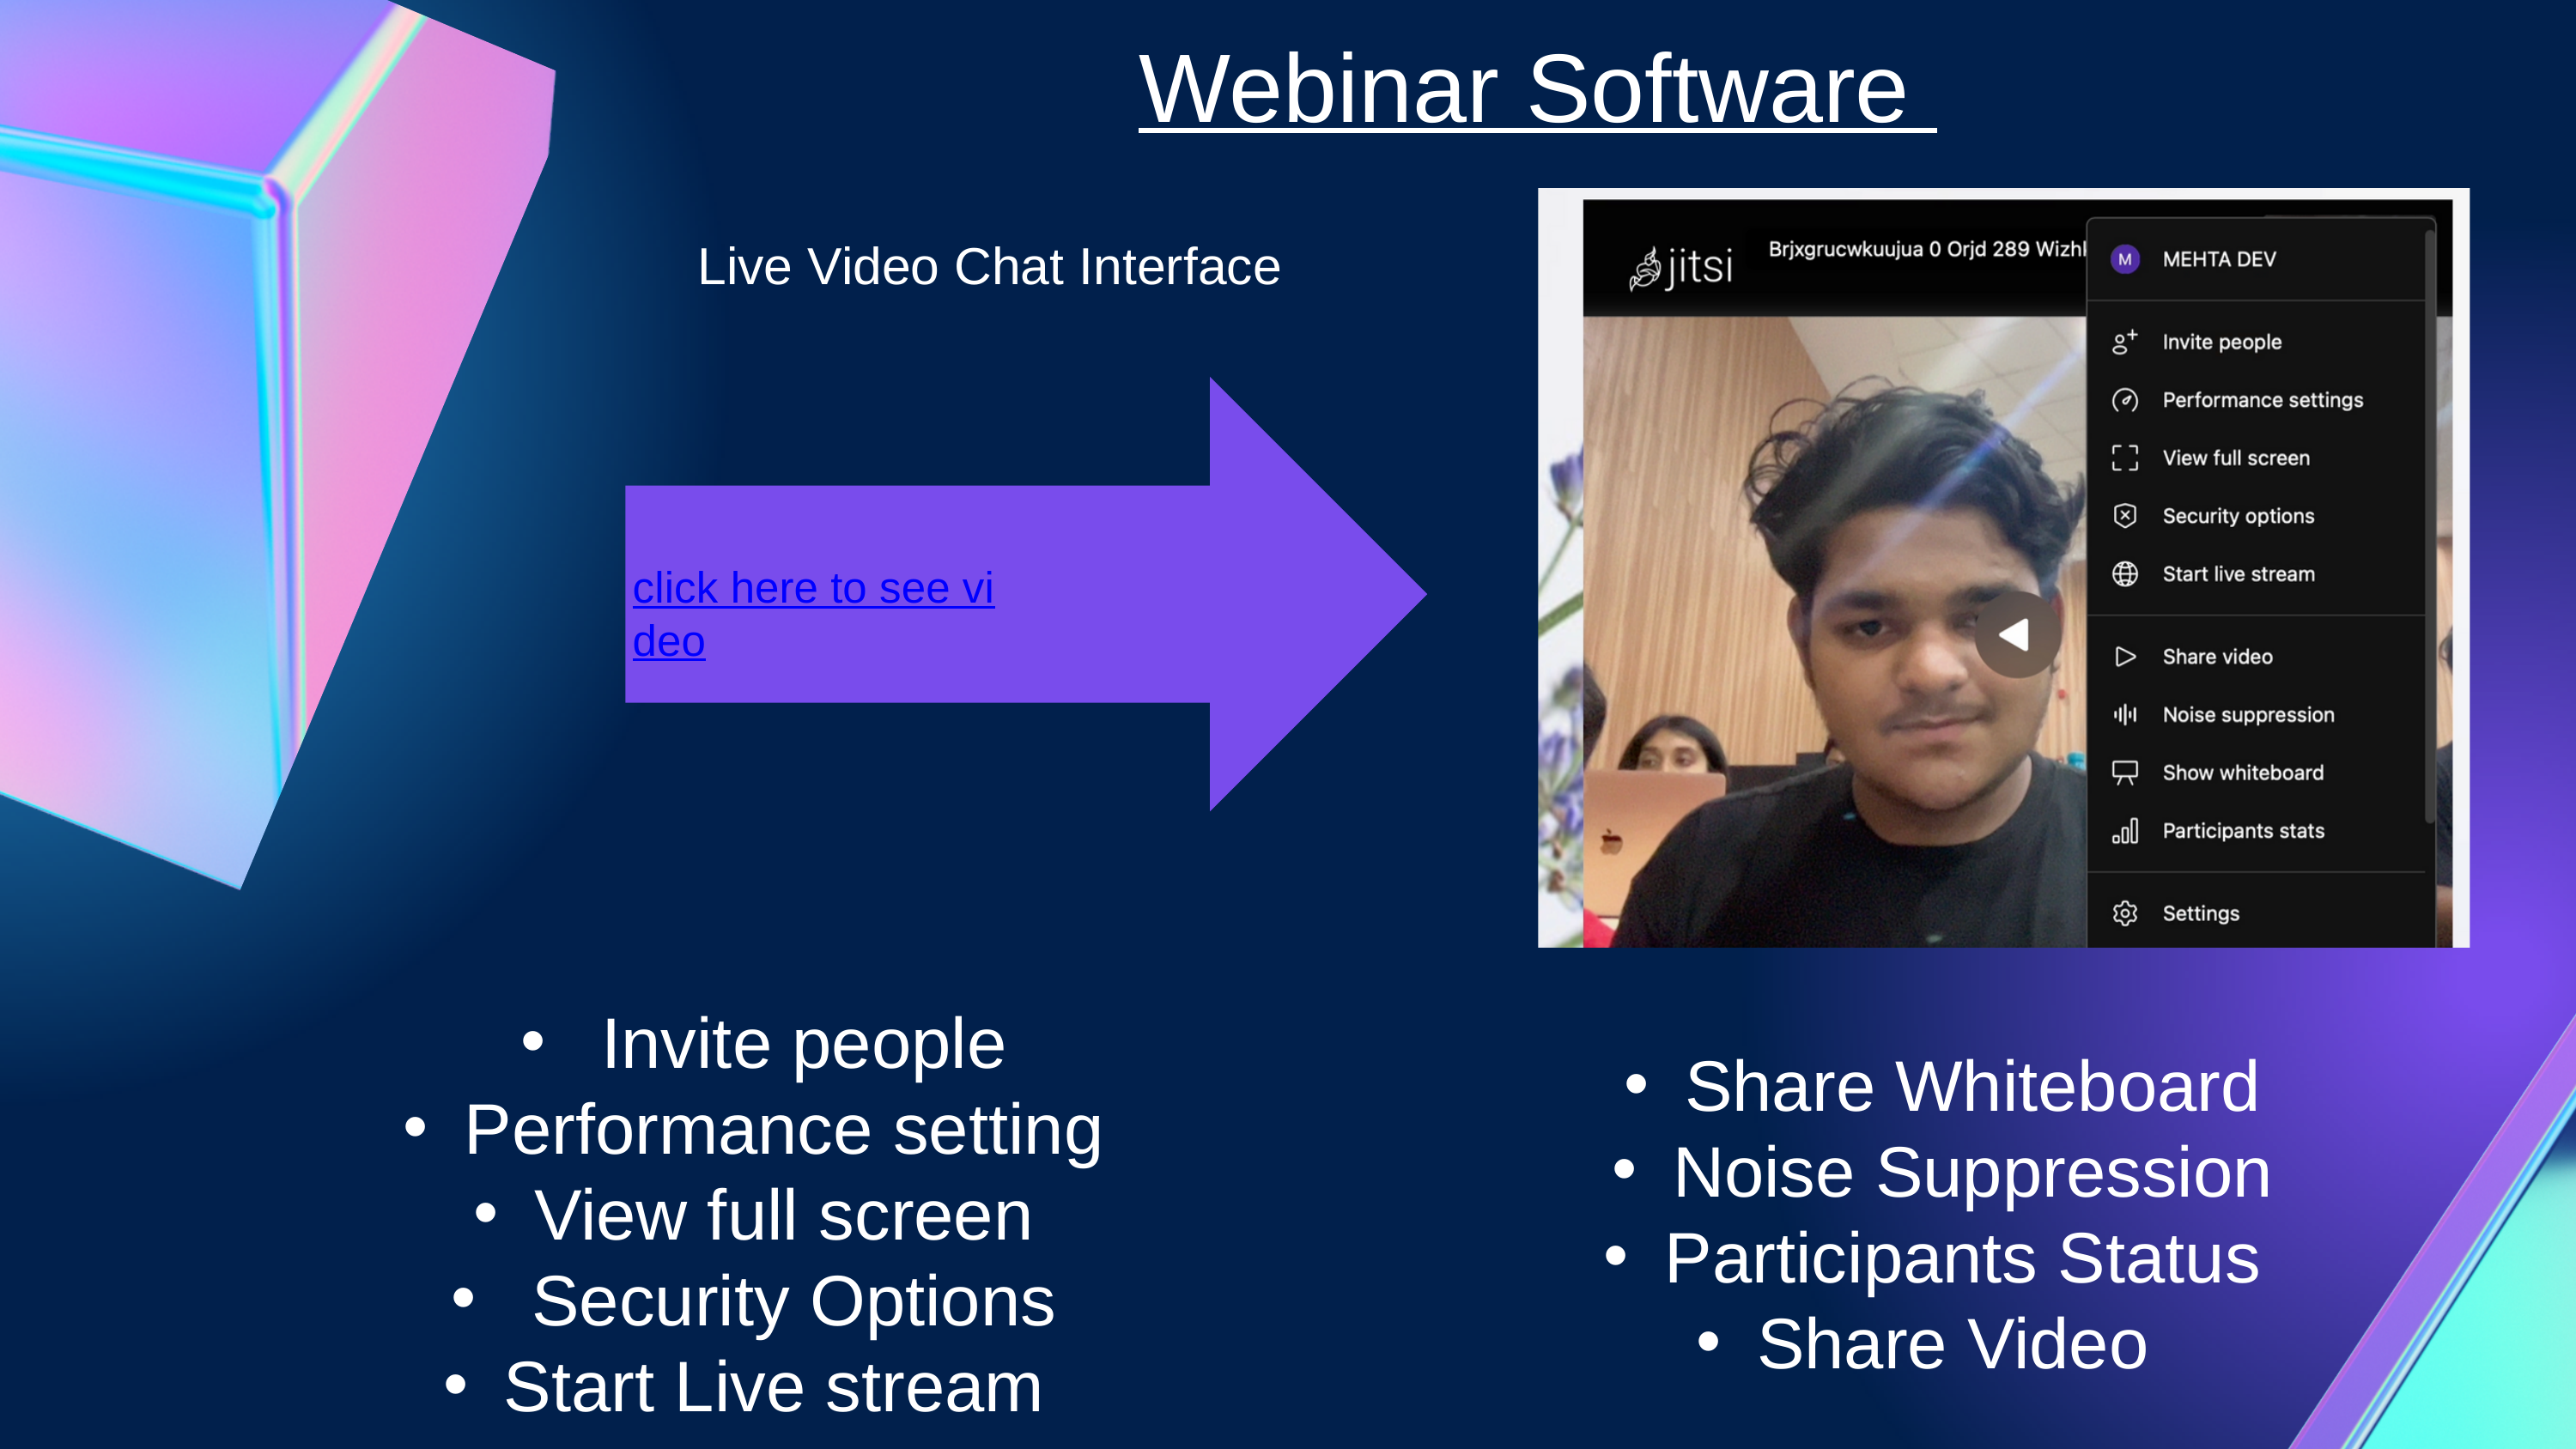

Webinar Software

Live Video Chat Interface

click here to see video

 Invite people
Performance setting
View full screen
 Security Options
Start Live stream
Share Whiteboard
Noise Suppression
Participants Status
Share Video